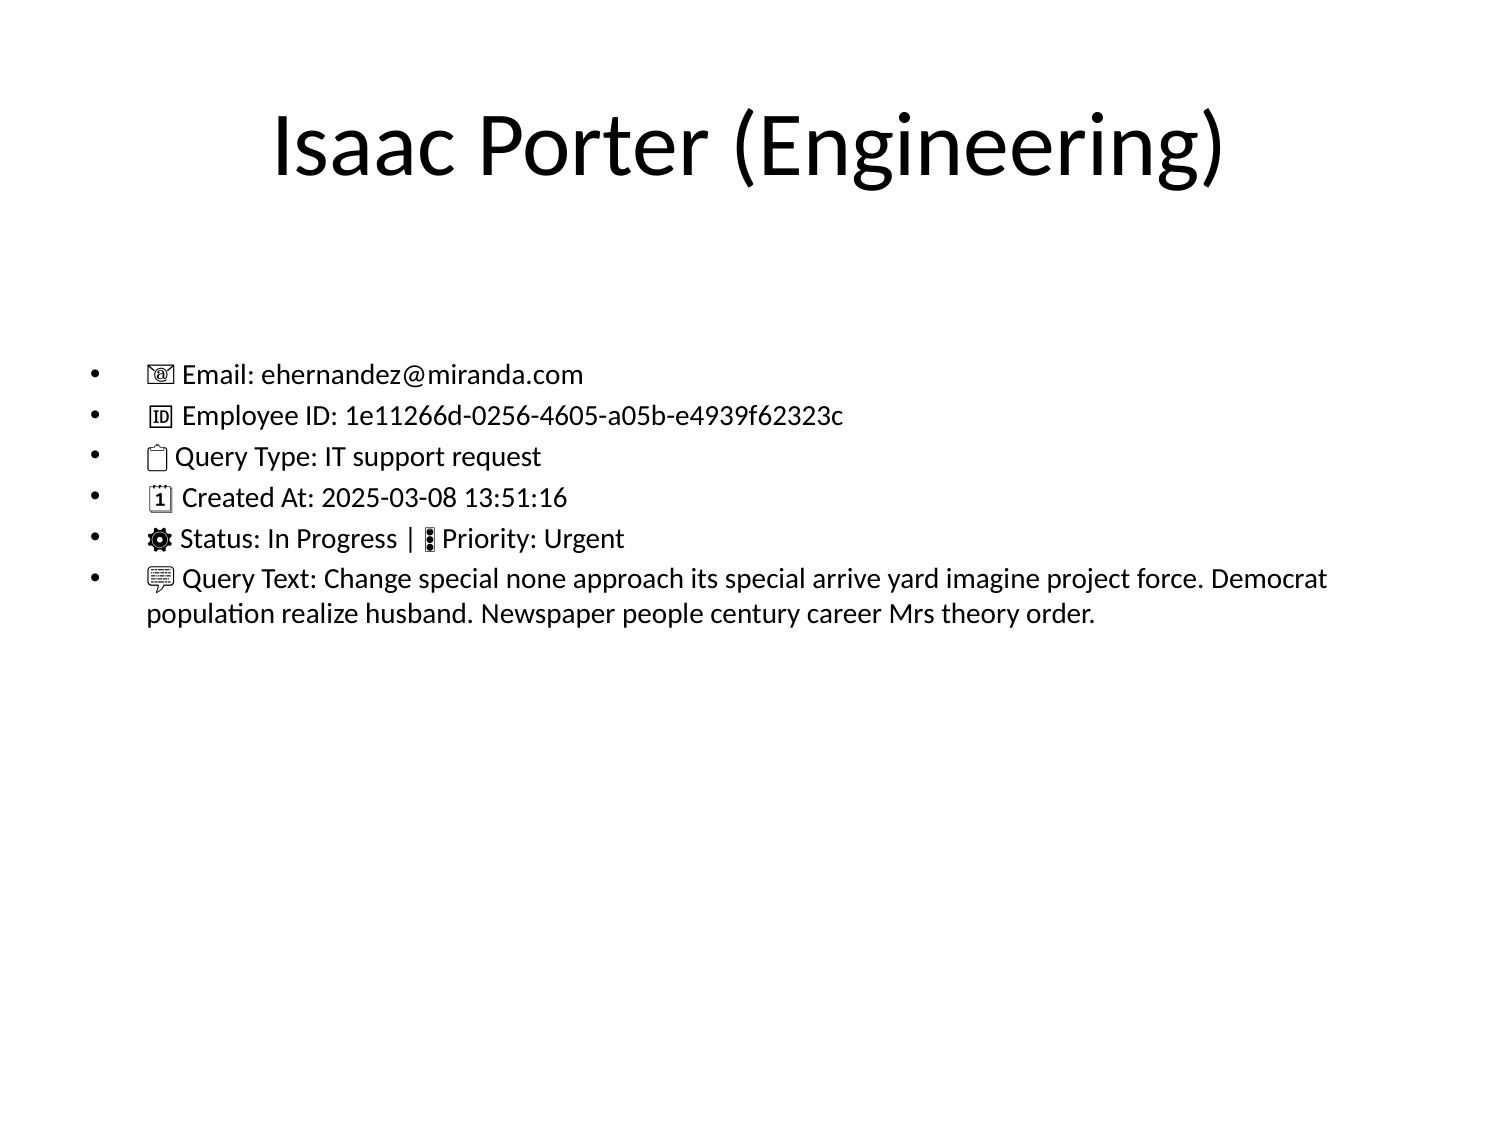

# Isaac Porter (Engineering)

📧 Email: ehernandez@miranda.com
🆔 Employee ID: 1e11266d-0256-4605-a05b-e4939f62323c
📋 Query Type: IT support request
🗓 Created At: 2025-03-08 13:51:16
⚙ Status: In Progress | 🚦 Priority: Urgent
💬 Query Text: Change special none approach its special arrive yard imagine project force. Democrat population realize husband. Newspaper people century career Mrs theory order.